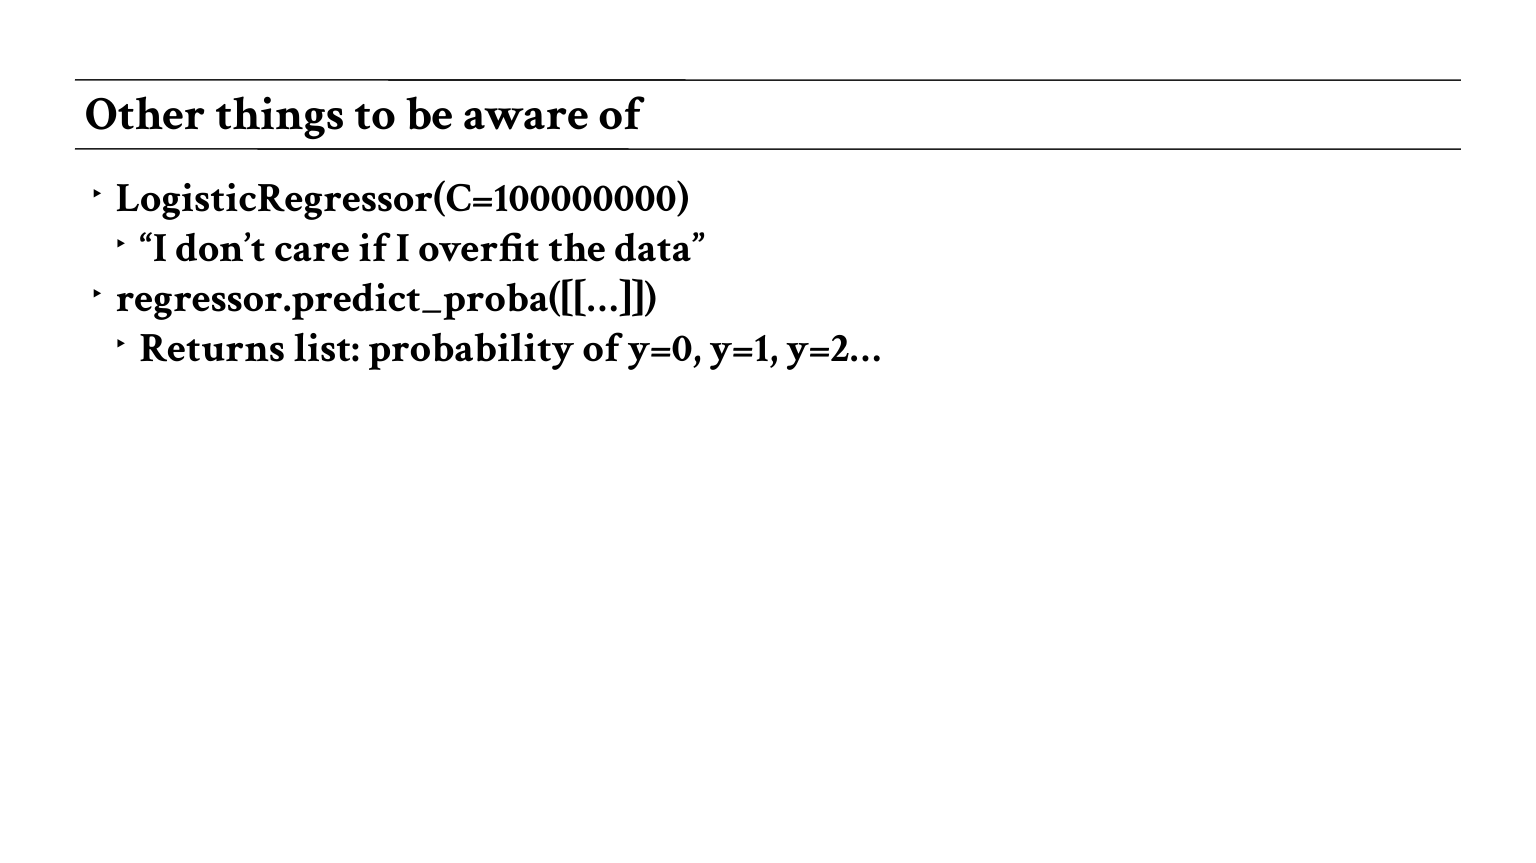

# Other things to be aware of
LogisticRegressor(C=100000000)
“I don’t care if I overfit the data”
regressor.predict_proba([[…]])
Returns list: probability of y=0, y=1, y=2…